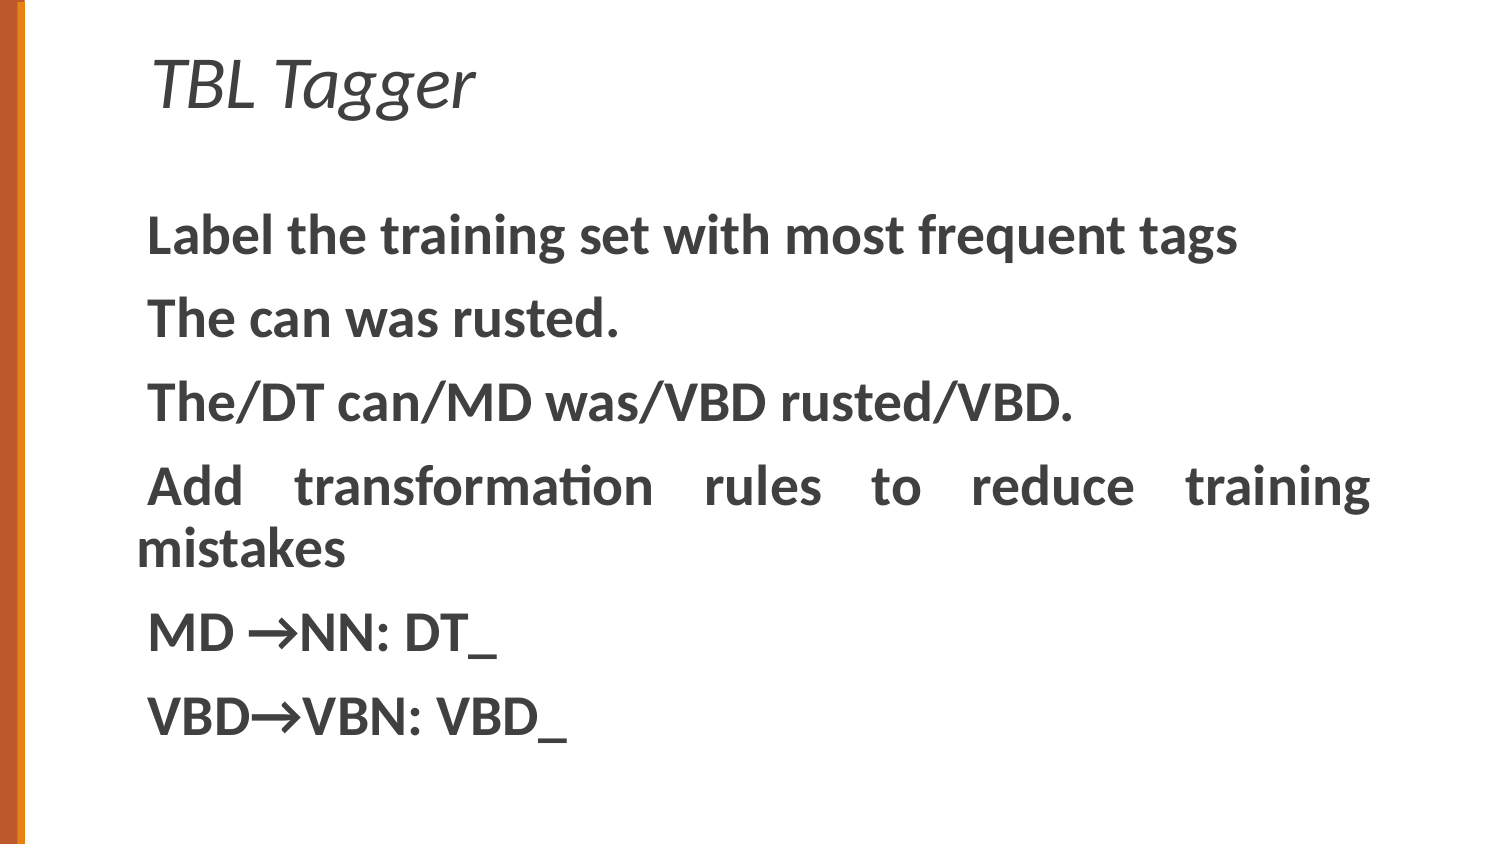

# TBL Tagger
Label the training set with most frequent tags
The can was rusted.
The/DT can/MD was/VBD rusted/VBD.
Add transformation rules to reduce training mistakes
MD →NN: DT_
VBD→VBN: VBD_